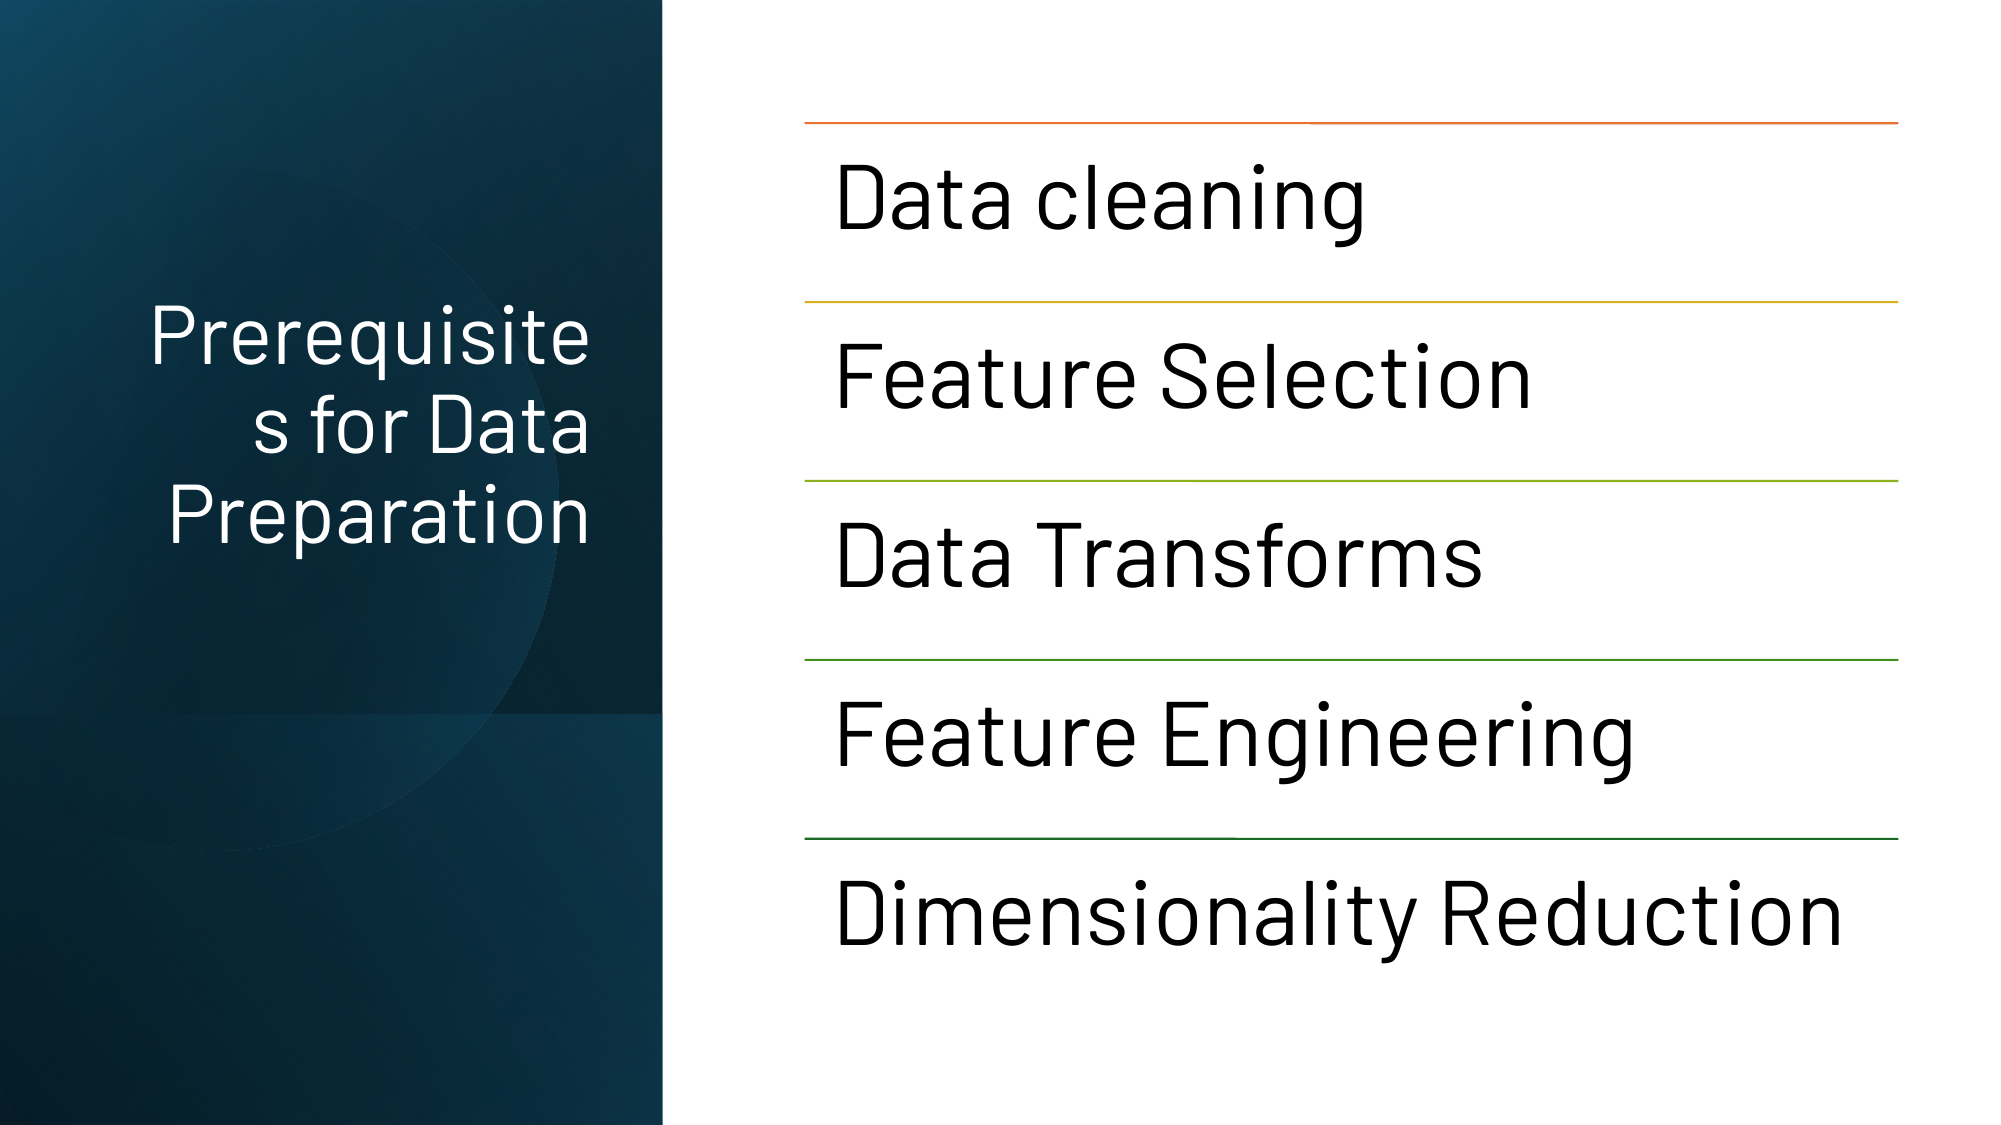

Data cleaning
Feature Selection
Data Transforms
Feature Engineering
Dimensionality Reduction

# Prerequisites for Data Preparation